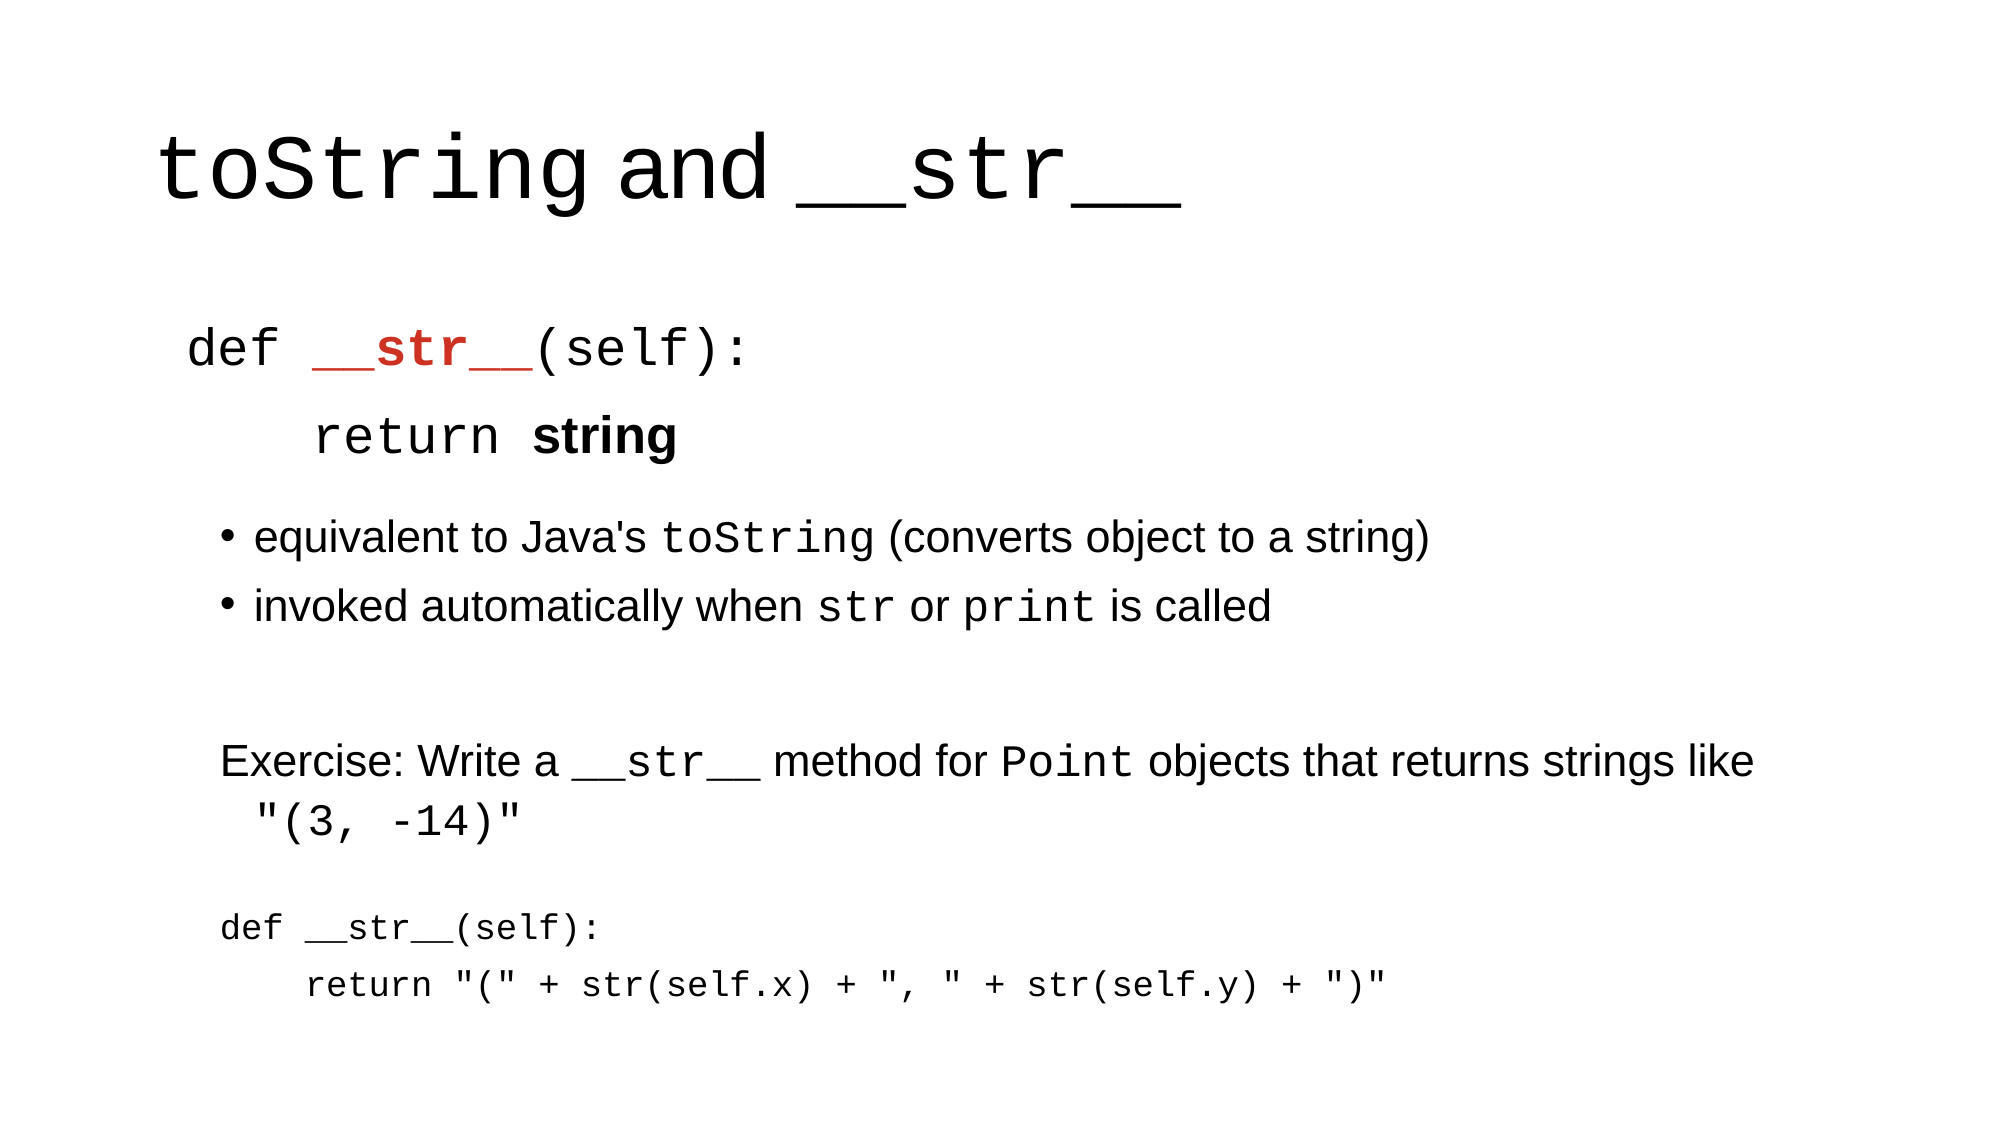

toString and __str__
	def __str__(self):
	    return string

equivalent to Java's toString (converts object to a string)
invoked automatically when str or print is called

Exercise: Write a __str__ method for Point objects that returns strings like  "(3, -14)"

def __str__(self):
    return "(" + str(self.x) + ", " + str(self.y) + ")"